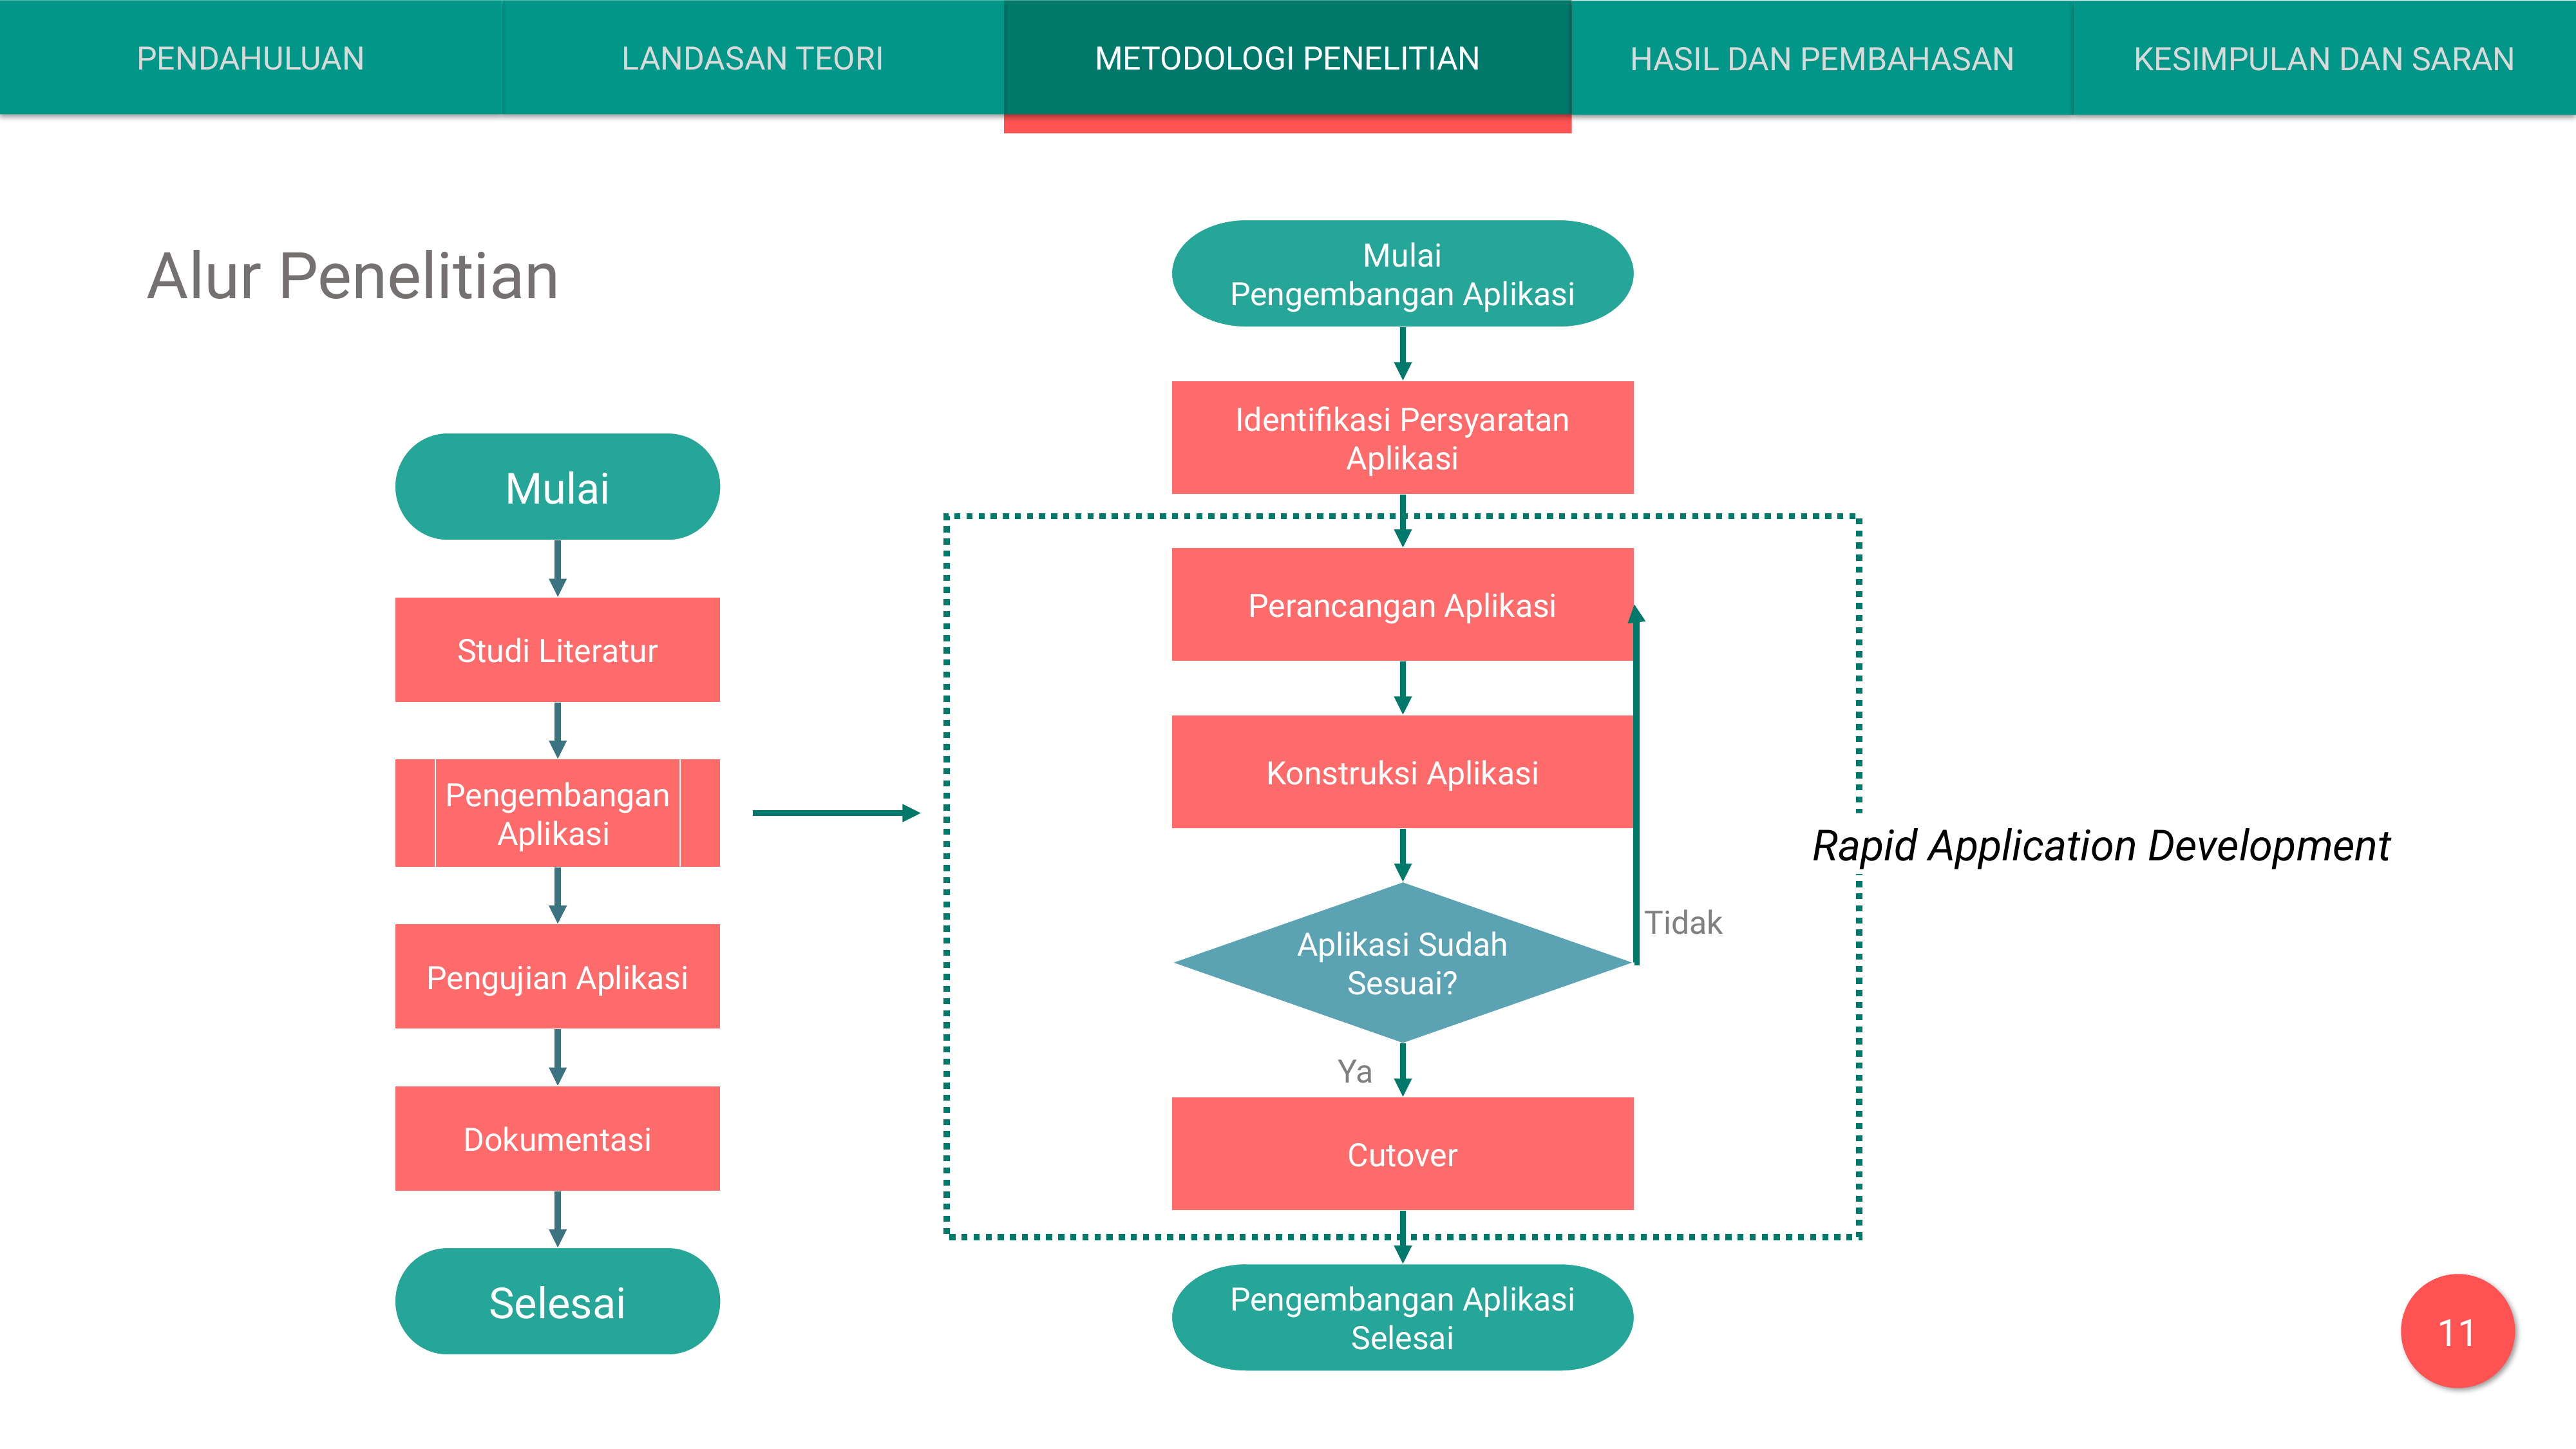

PENDAHULUAN
LANDASAN TEORI
METODOLOGI PENELITIAN

HASIL DAN PEMBAHASAN
KESIMPULAN DAN SARAN
Mulai
Pengembangan Aplikasi
Identifikasi Persyaratan Aplikasi

Perancangan Aplikasi
Konstruksi Aplikasi
Rapid Application Development
Aplikasi Sudah Sesuai?
Tidak
Ya
Cutover
Pengembangan Aplikasi Selesai
Alur Penelitian
Mulai
Studi Literatur
Pengembangan Aplikasi
Pengujian Aplikasi
Dokumentasi
Selesai
11